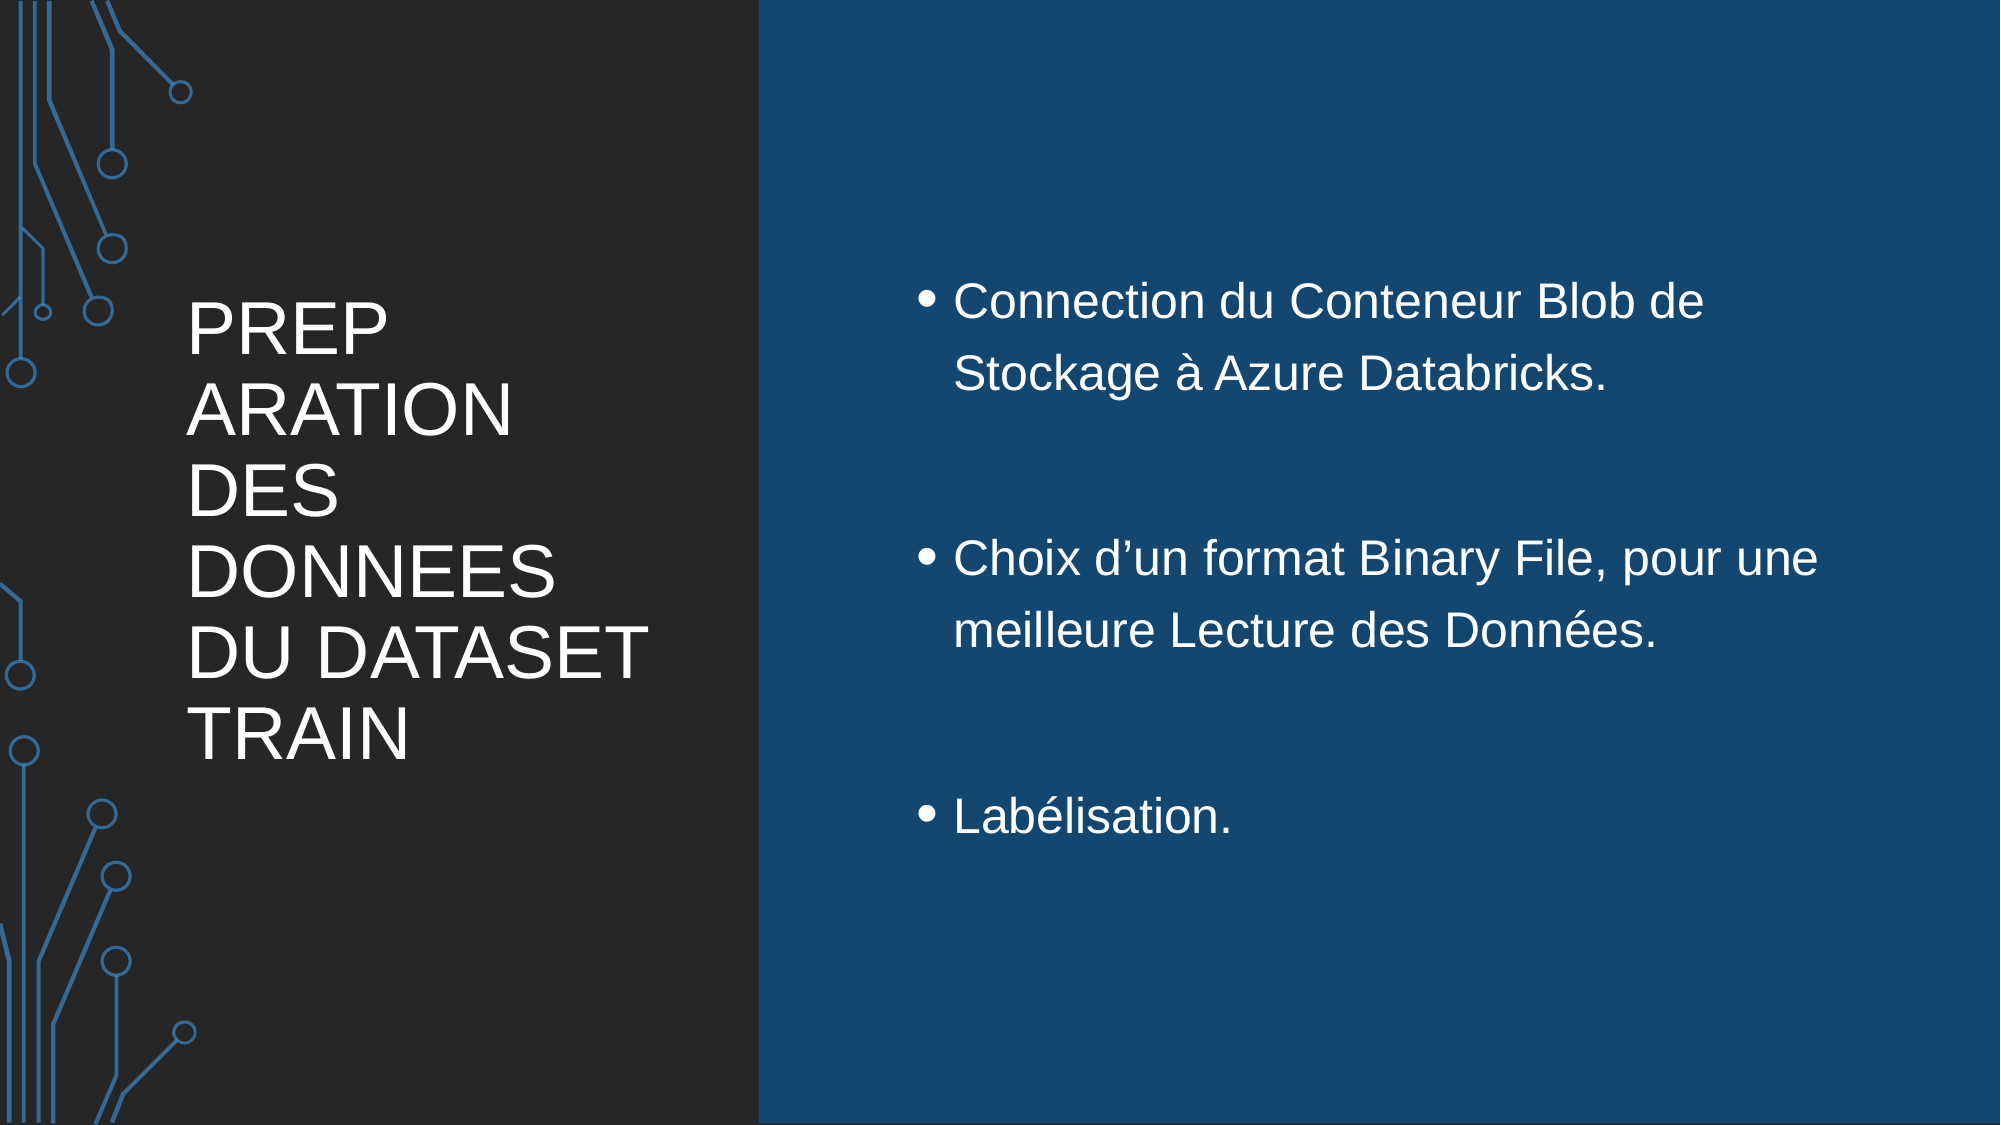

# PREP	ARATION DES DONNEES DU DATASET TRAIN
Connection du Conteneur Blob de Stockage à Azure Databricks.

Choix d’un format Binary File, pour une meilleure Lecture des Données.

Labélisation.